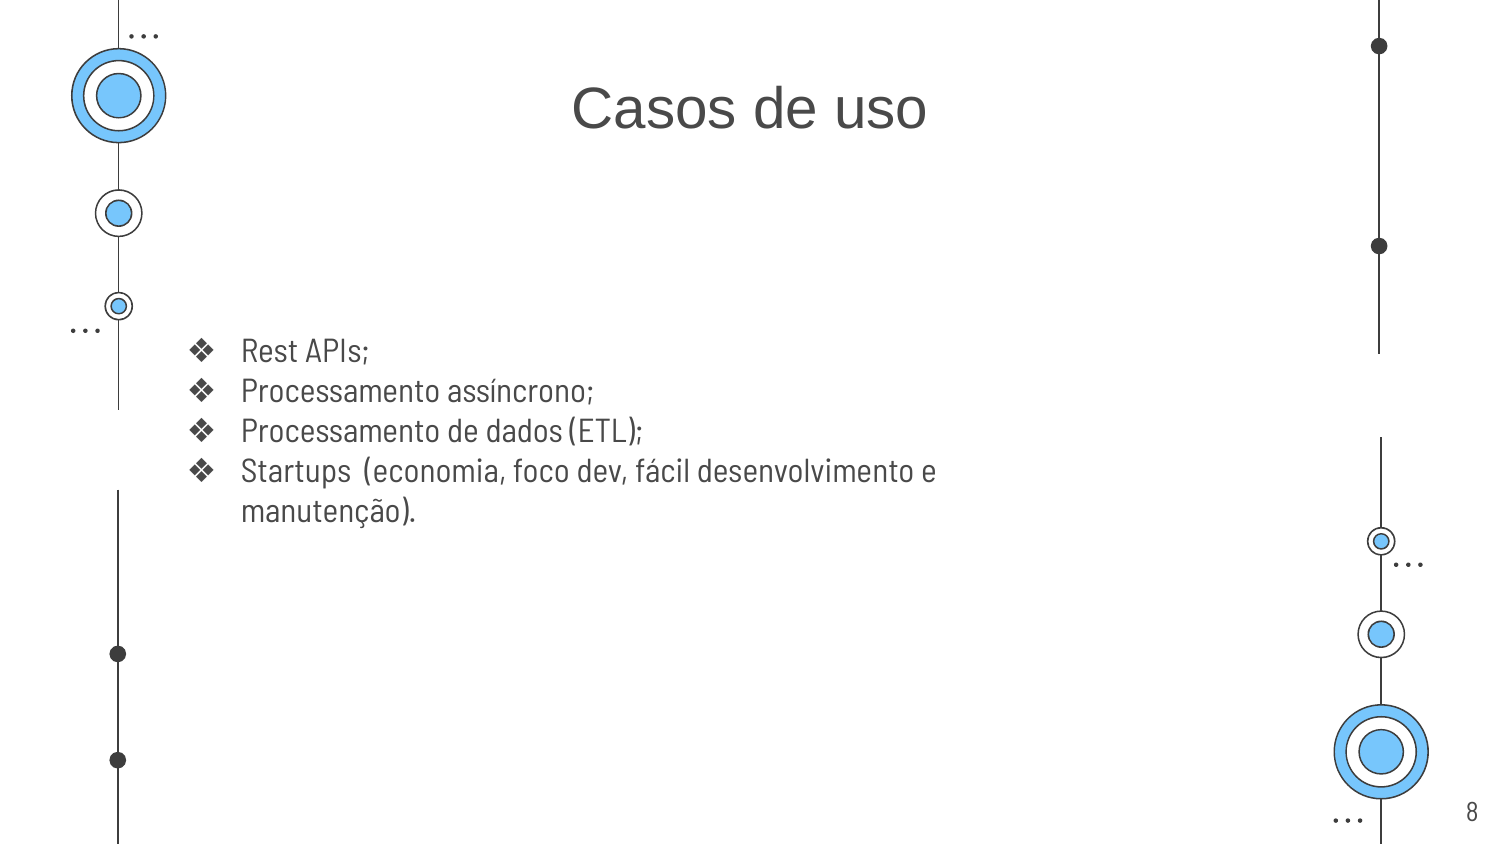

# Casos de uso
Rest APIs;
Processamento assíncrono;
Processamento de dados (ETL);
Startups  (economia, foco dev, fácil desenvolvimento e manutenção).
8